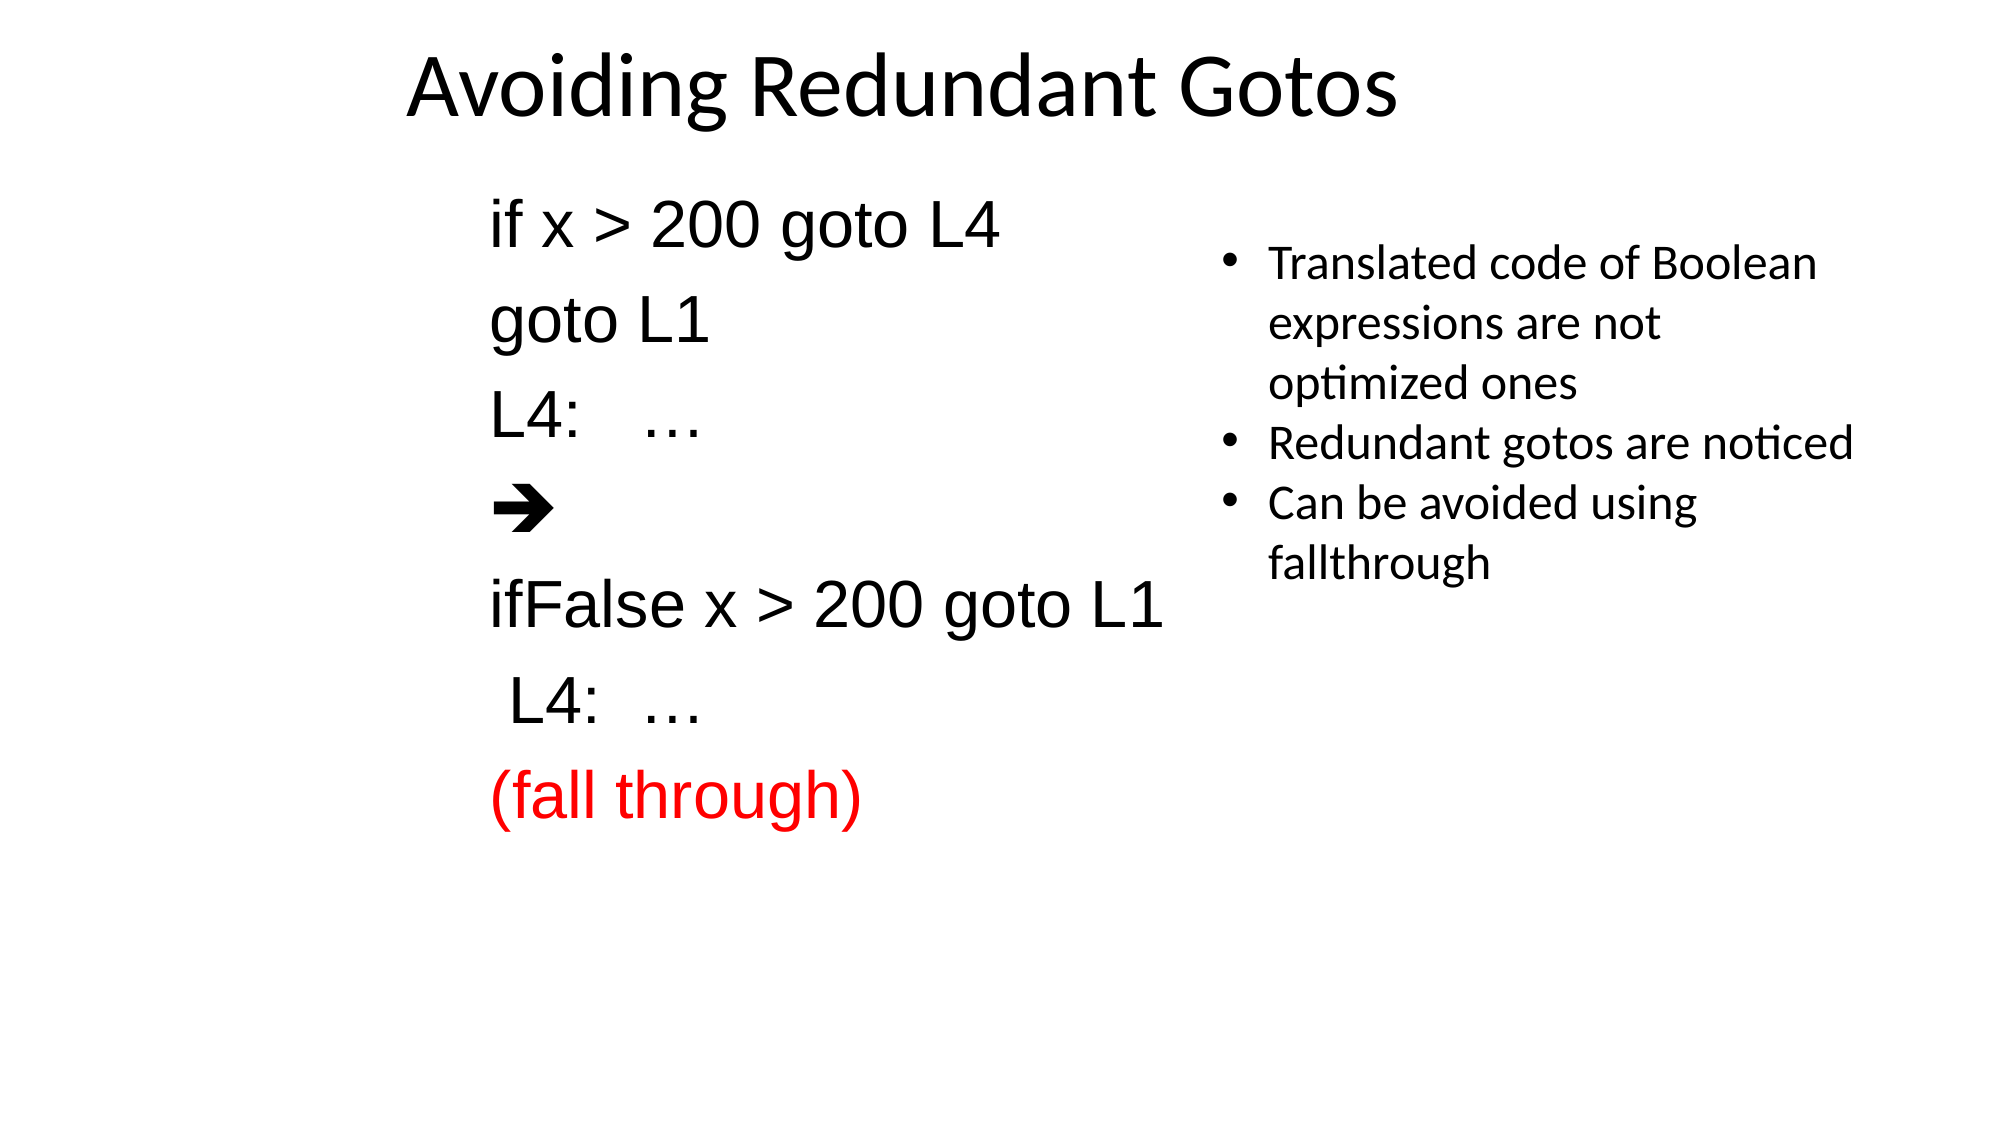

# Avoiding Redundant Gotos
if x > 200 goto L4  goto L1
L4:	…
🡺
ifFalse x > 200 goto L1  L4:	…
(fall through)
Translated code of Boolean expressions are not optimized ones
Redundant gotos are noticed
Can be avoided using fallthrough